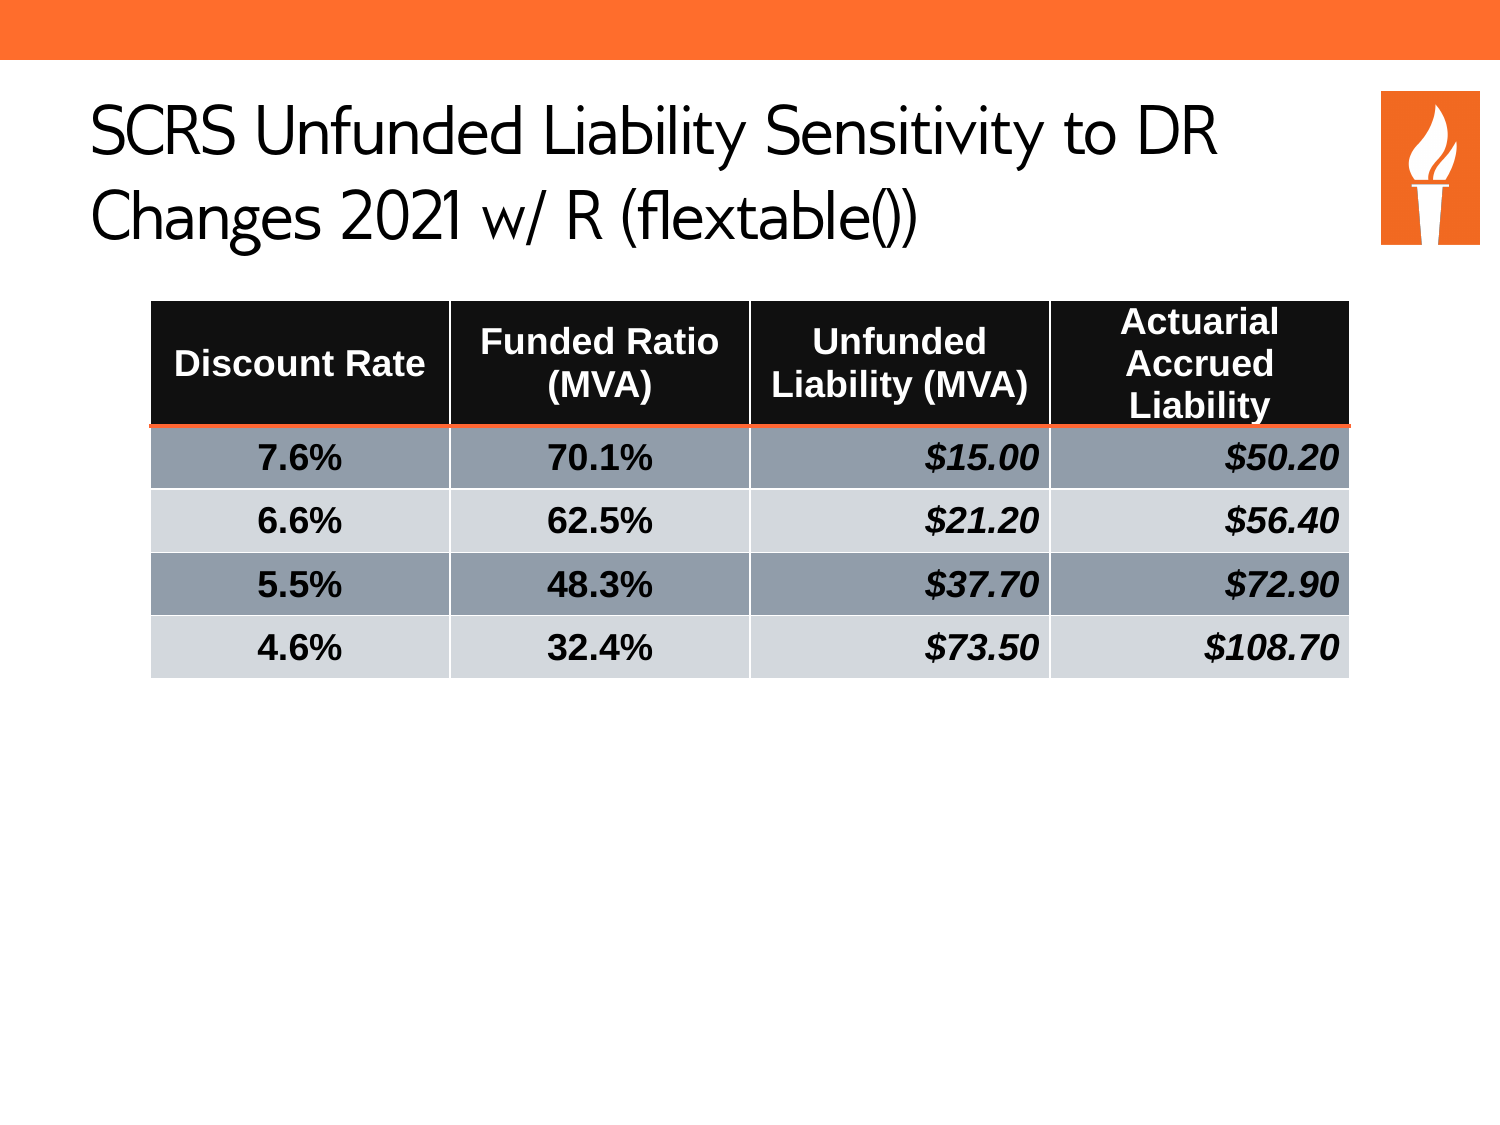

# SCRS Unfunded Liability Sensitivity to DR Changes 2021 w/ R (flextable())
| Discount Rate | Funded Ratio (MVA) | Unfunded Liability (MVA) | Actuarial Accrued Liability |
| --- | --- | --- | --- |
| 7.6% | 70.1% | $15.00 | $50.20 |
| 6.6% | 62.5% | $21.20 | $56.40 |
| 5.5% | 48.3% | $37.70 | $72.90 |
| 4.6% | 32.4% | $73.50 | $108.70 |